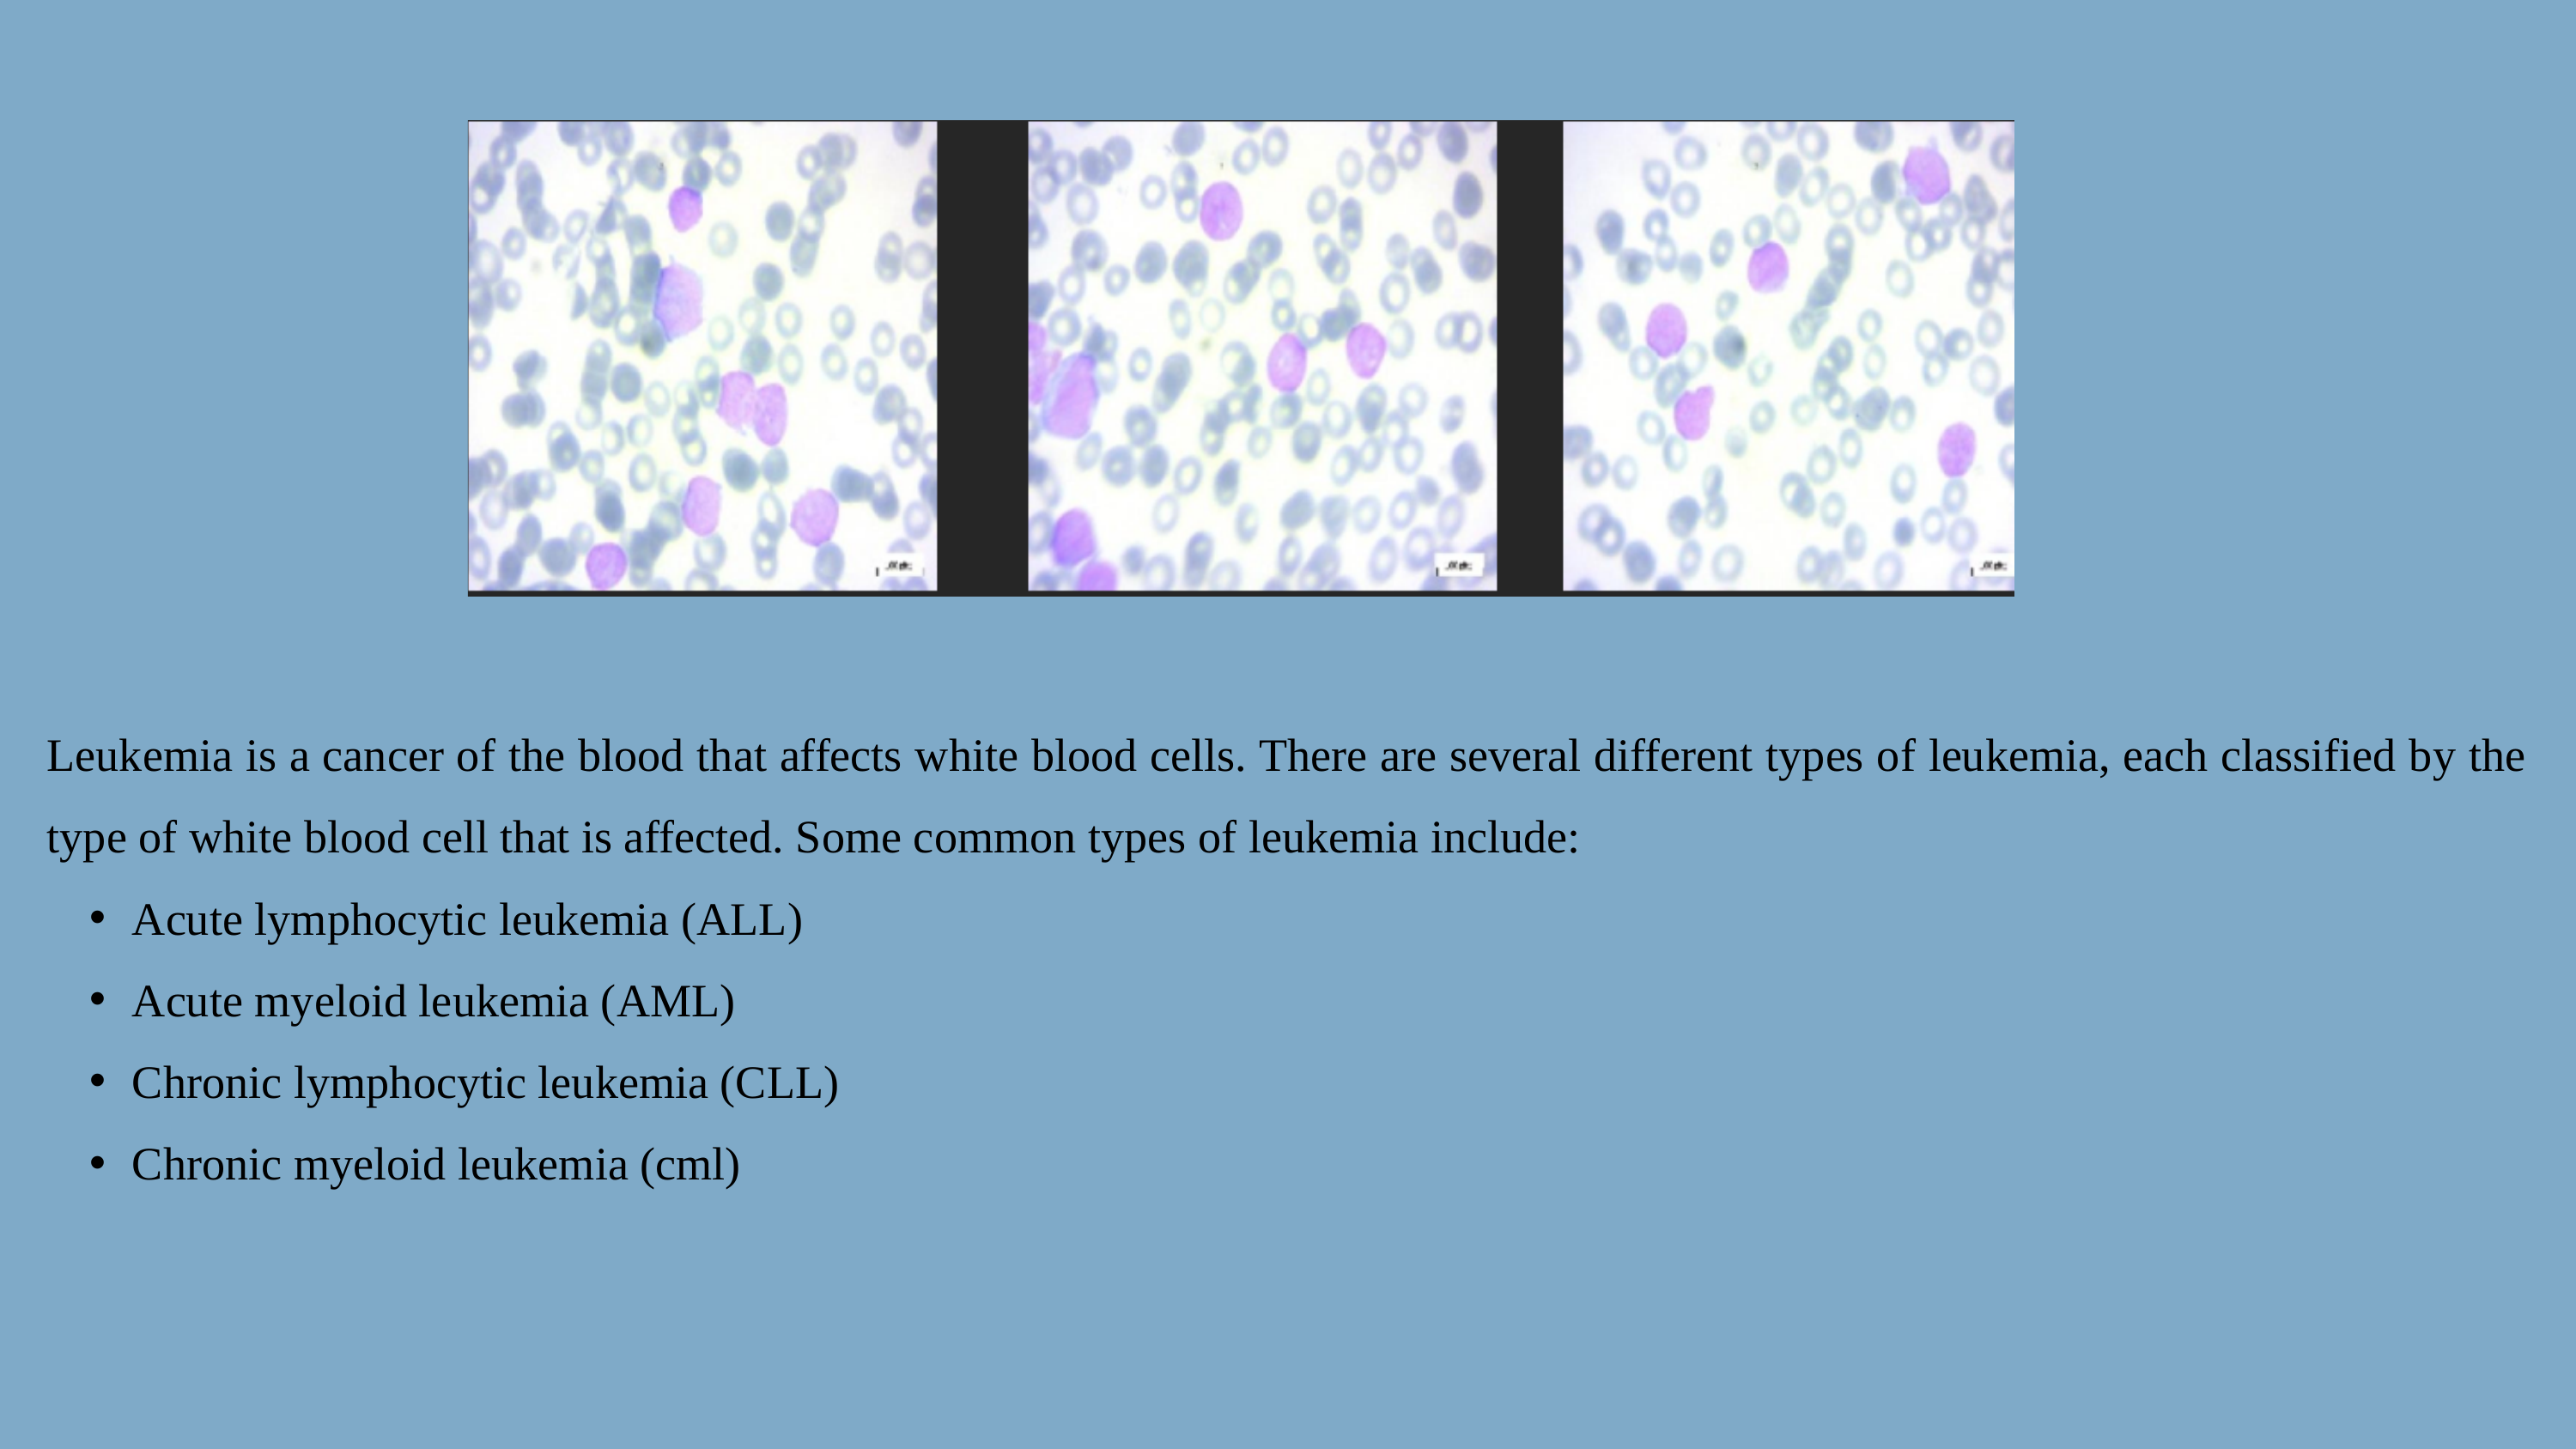

Leukemia is a cancer of the blood that affects white blood cells. There are several different types of leukemia, each classified by the type of white blood cell that is affected. Some common types of leukemia include:
Acute lymphocytic leukemia (ALL)
Acute myeloid leukemia (AML)
Chronic lymphocytic leukemia (CLL)
Chronic myeloid leukemia (cml)